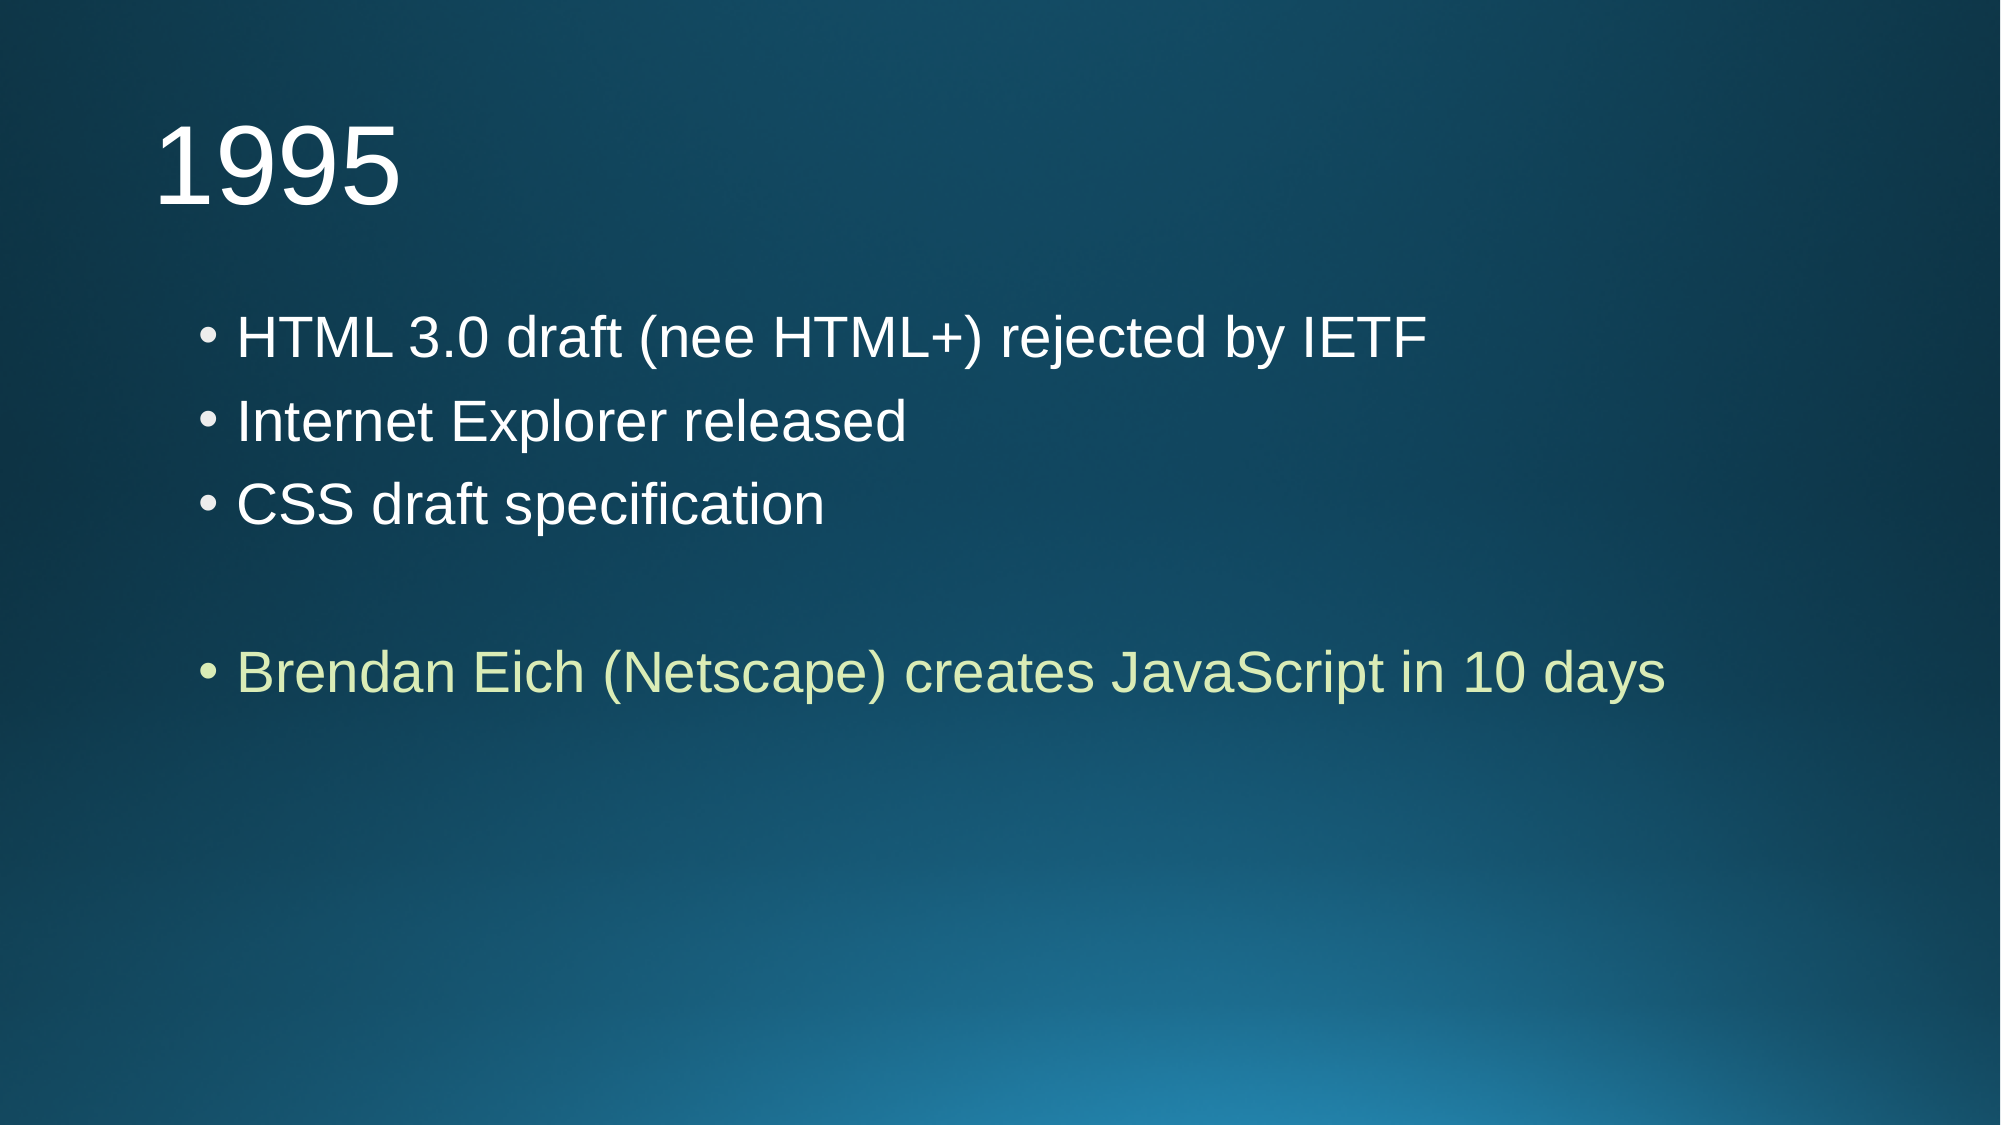

# 1995
HTML 3.0 draft (nee HTML+) rejected by IETF
Internet Explorer released
CSS draft specification

Brendan Eich (Netscape) creates JavaScript in 10 days